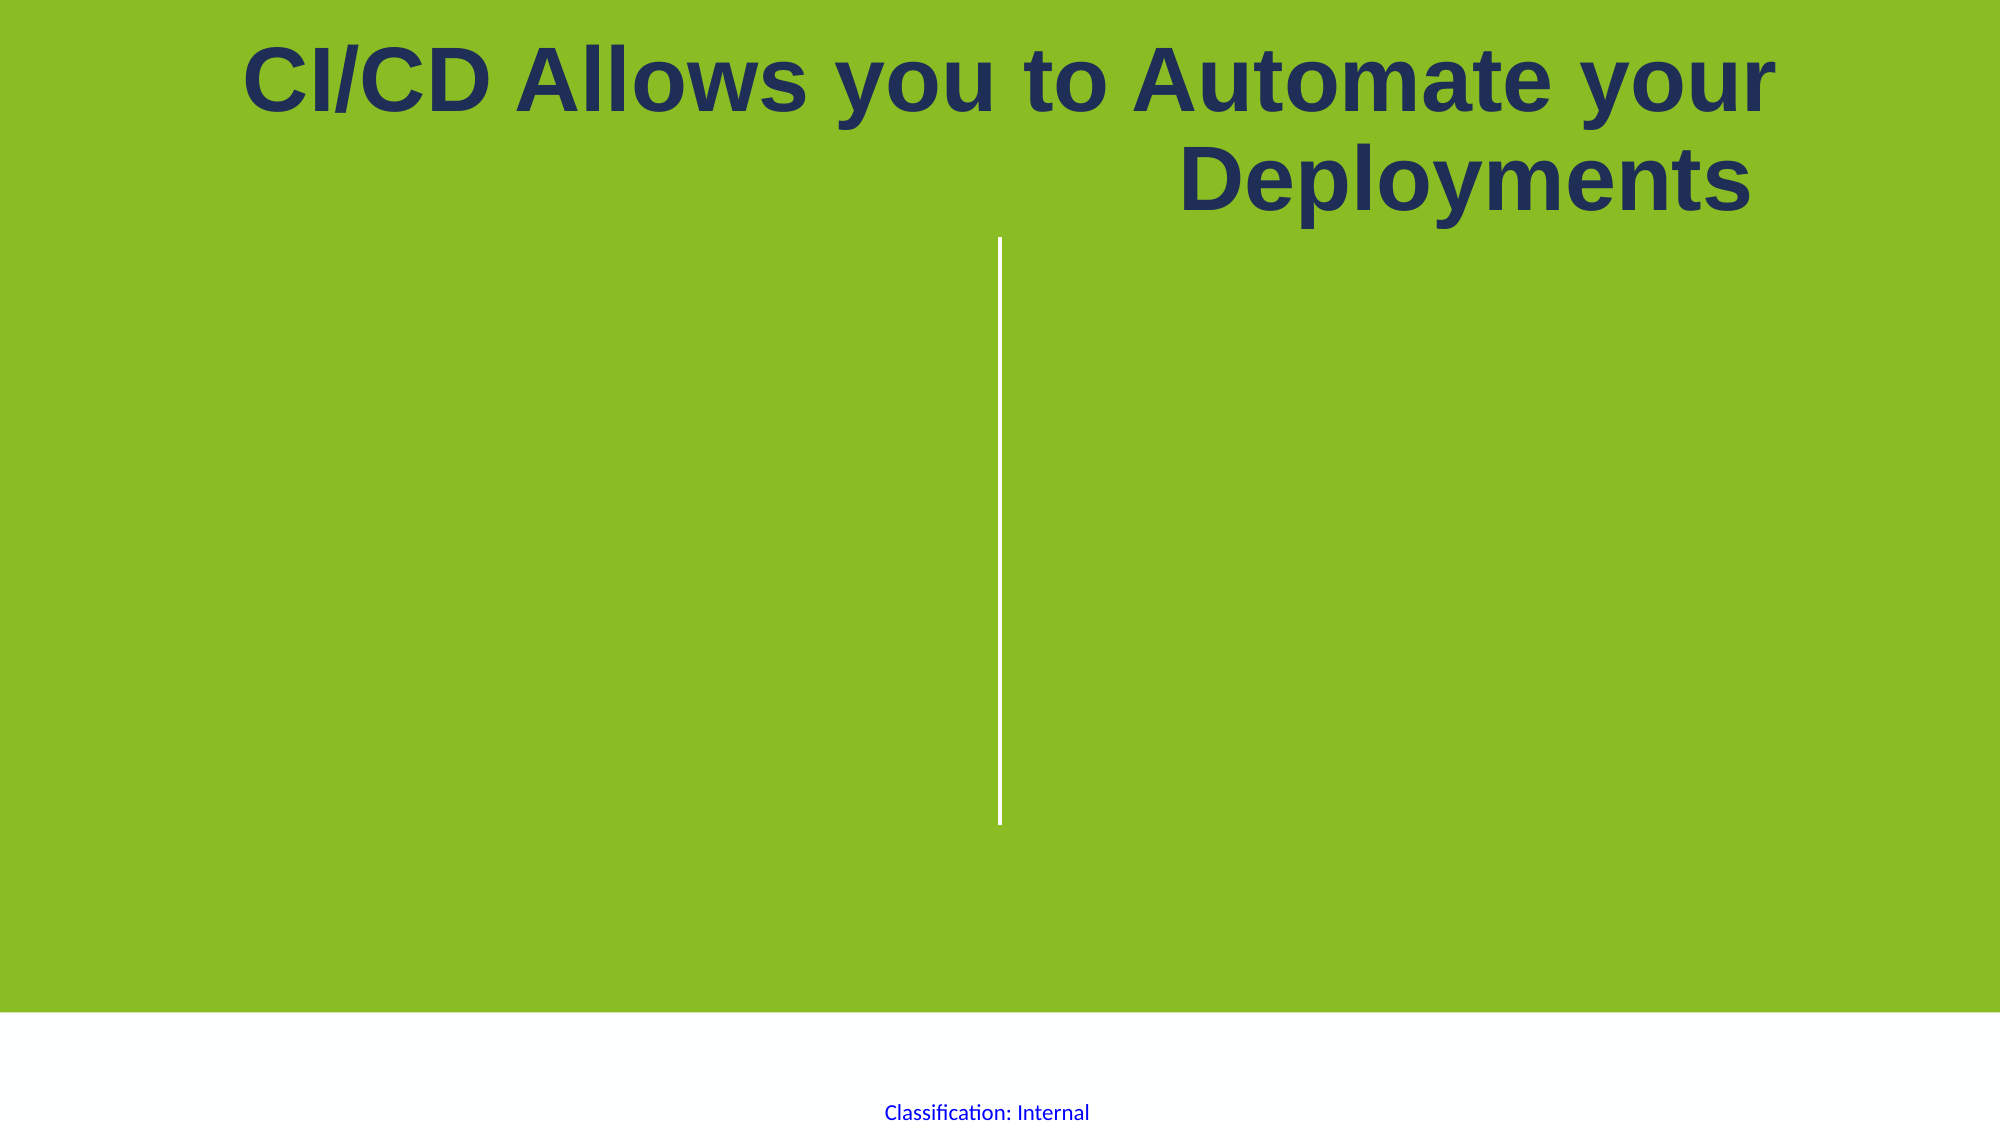

# CI/CD Allows you to Automate your Deployments